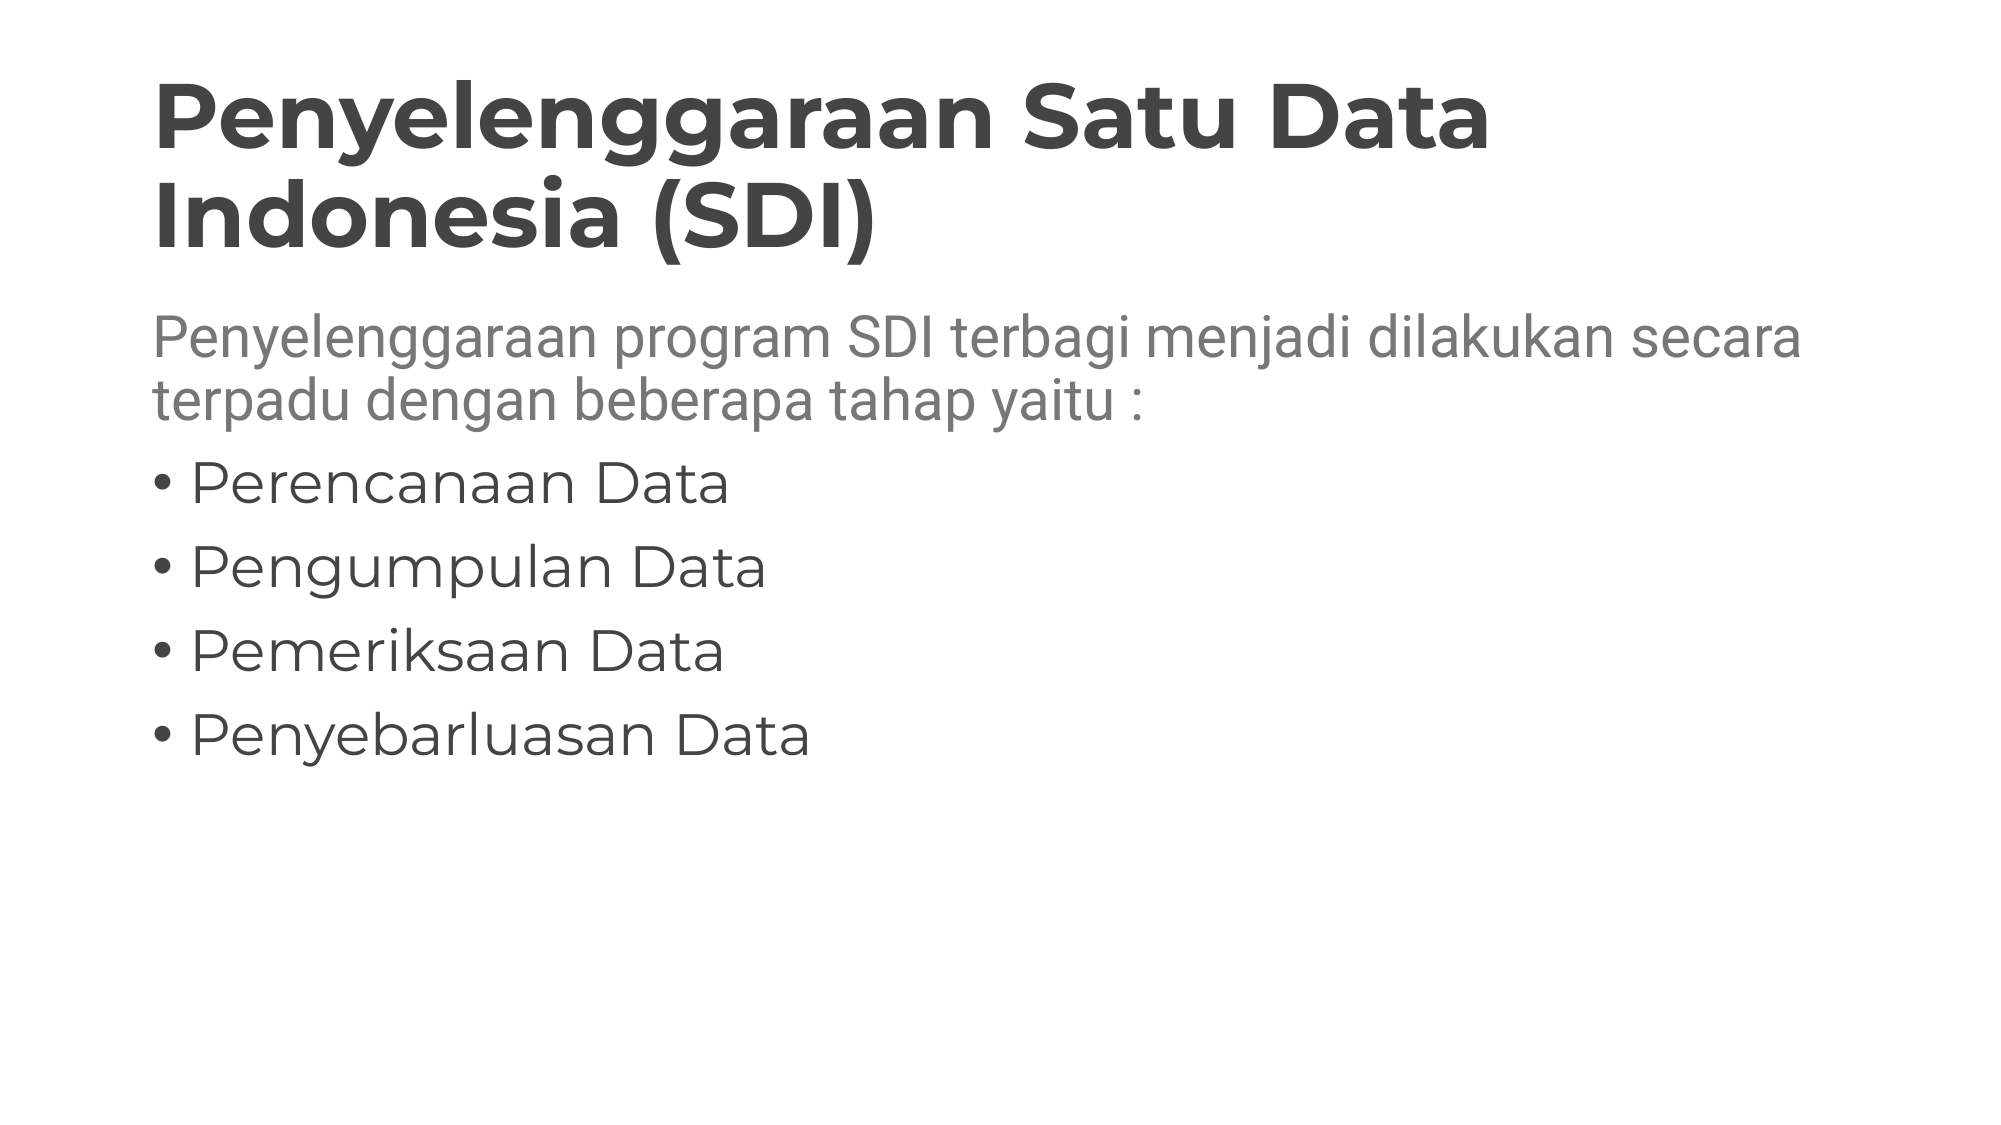

# Penyelenggaraan Satu Data Indonesia (SDI)
Penyelenggaraan program SDI terbagi menjadi dilakukan secara terpadu dengan beberapa tahap yaitu :
Perencanaan Data
Pengumpulan Data
Pemeriksaan Data
Penyebarluasan Data